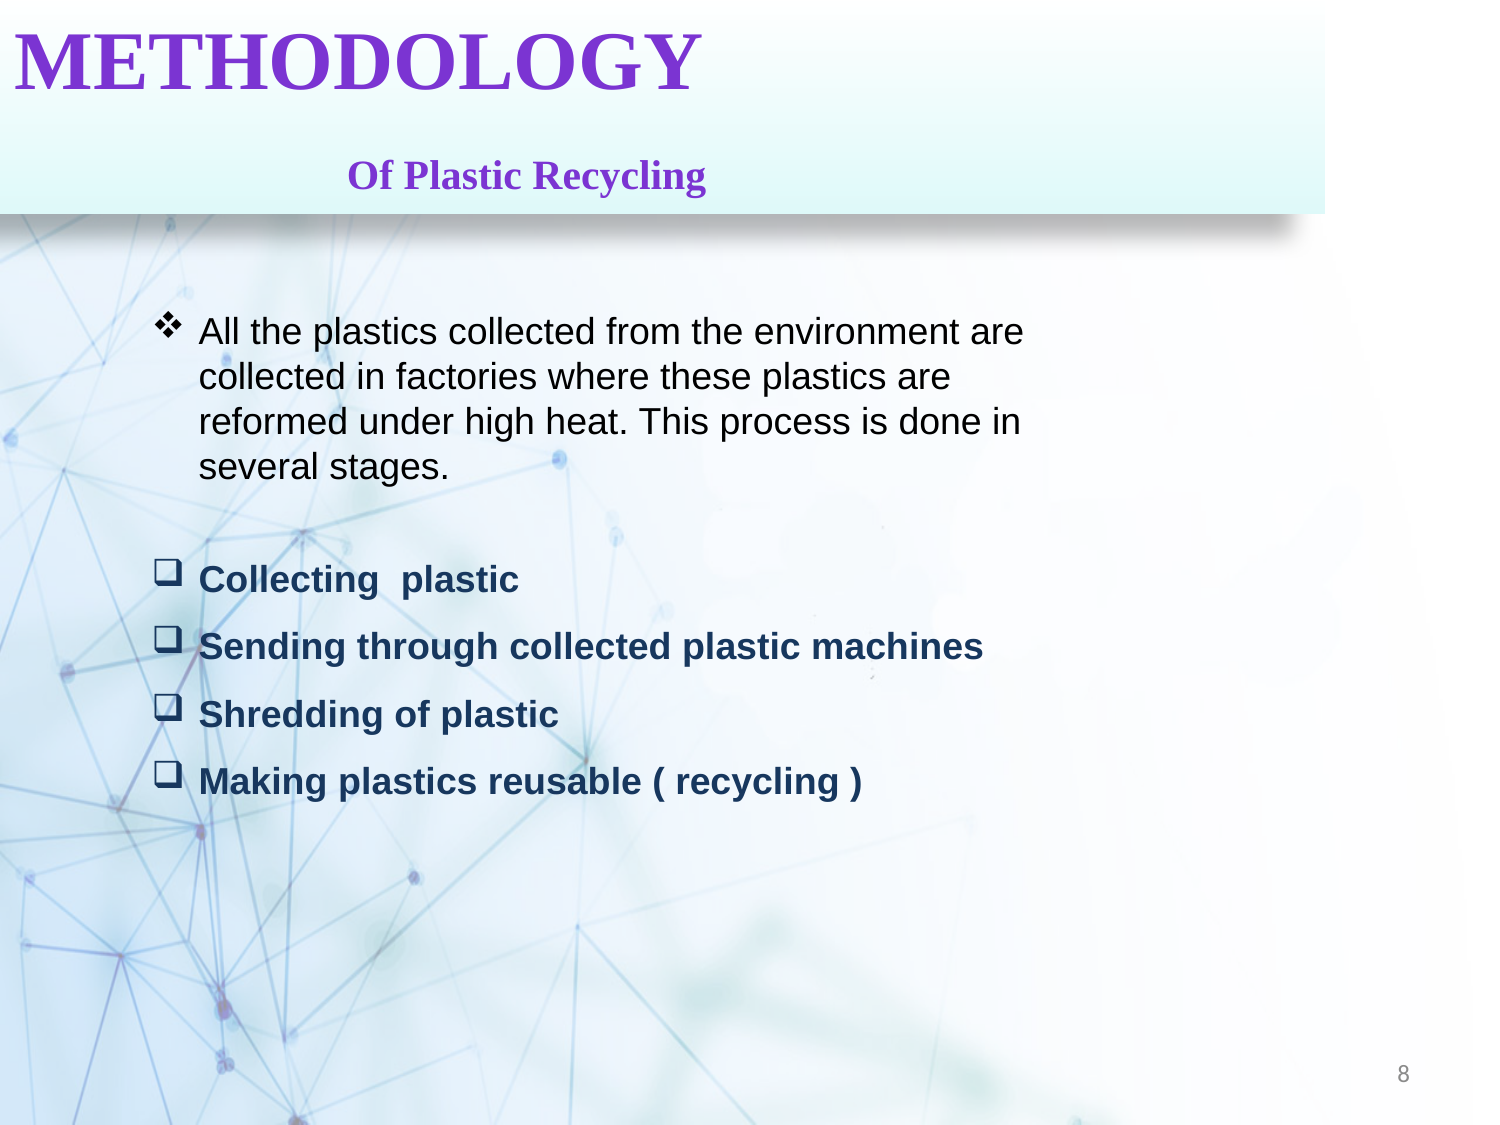

Methodology
                Of Plastic Recycling
All the plastics collected from the environment are collected in factories where these plastics are reformed under high heat. This process is done in several stages.

Collecting  plastic
Sending through collected plastic machines
Shredding of plastic
Making plastics reusable ( recycling )
8